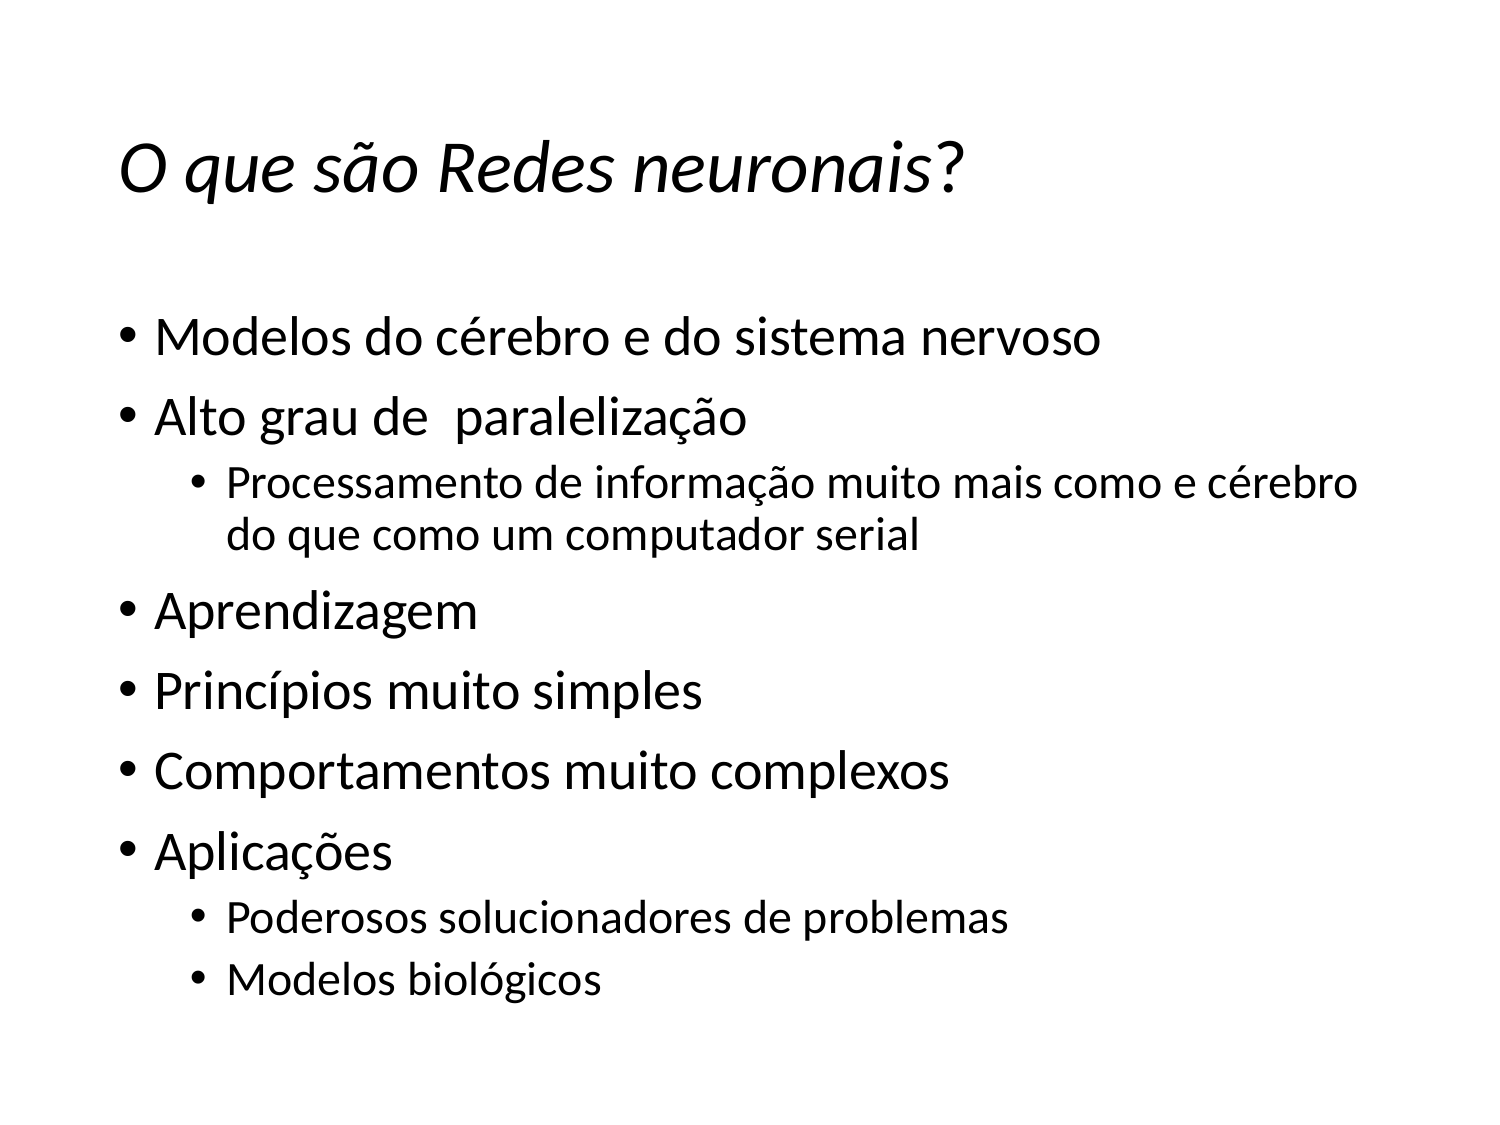

# O que são Redes neuronais?
Modelos do cérebro e do sistema nervoso
Alto grau de  paralelização
Processamento de informação muito mais como e cérebro do que como um computador serial
Aprendizagem
Princípios muito simples
Comportamentos muito complexos
Aplicações
Poderosos solucionadores de problemas
Modelos biológicos